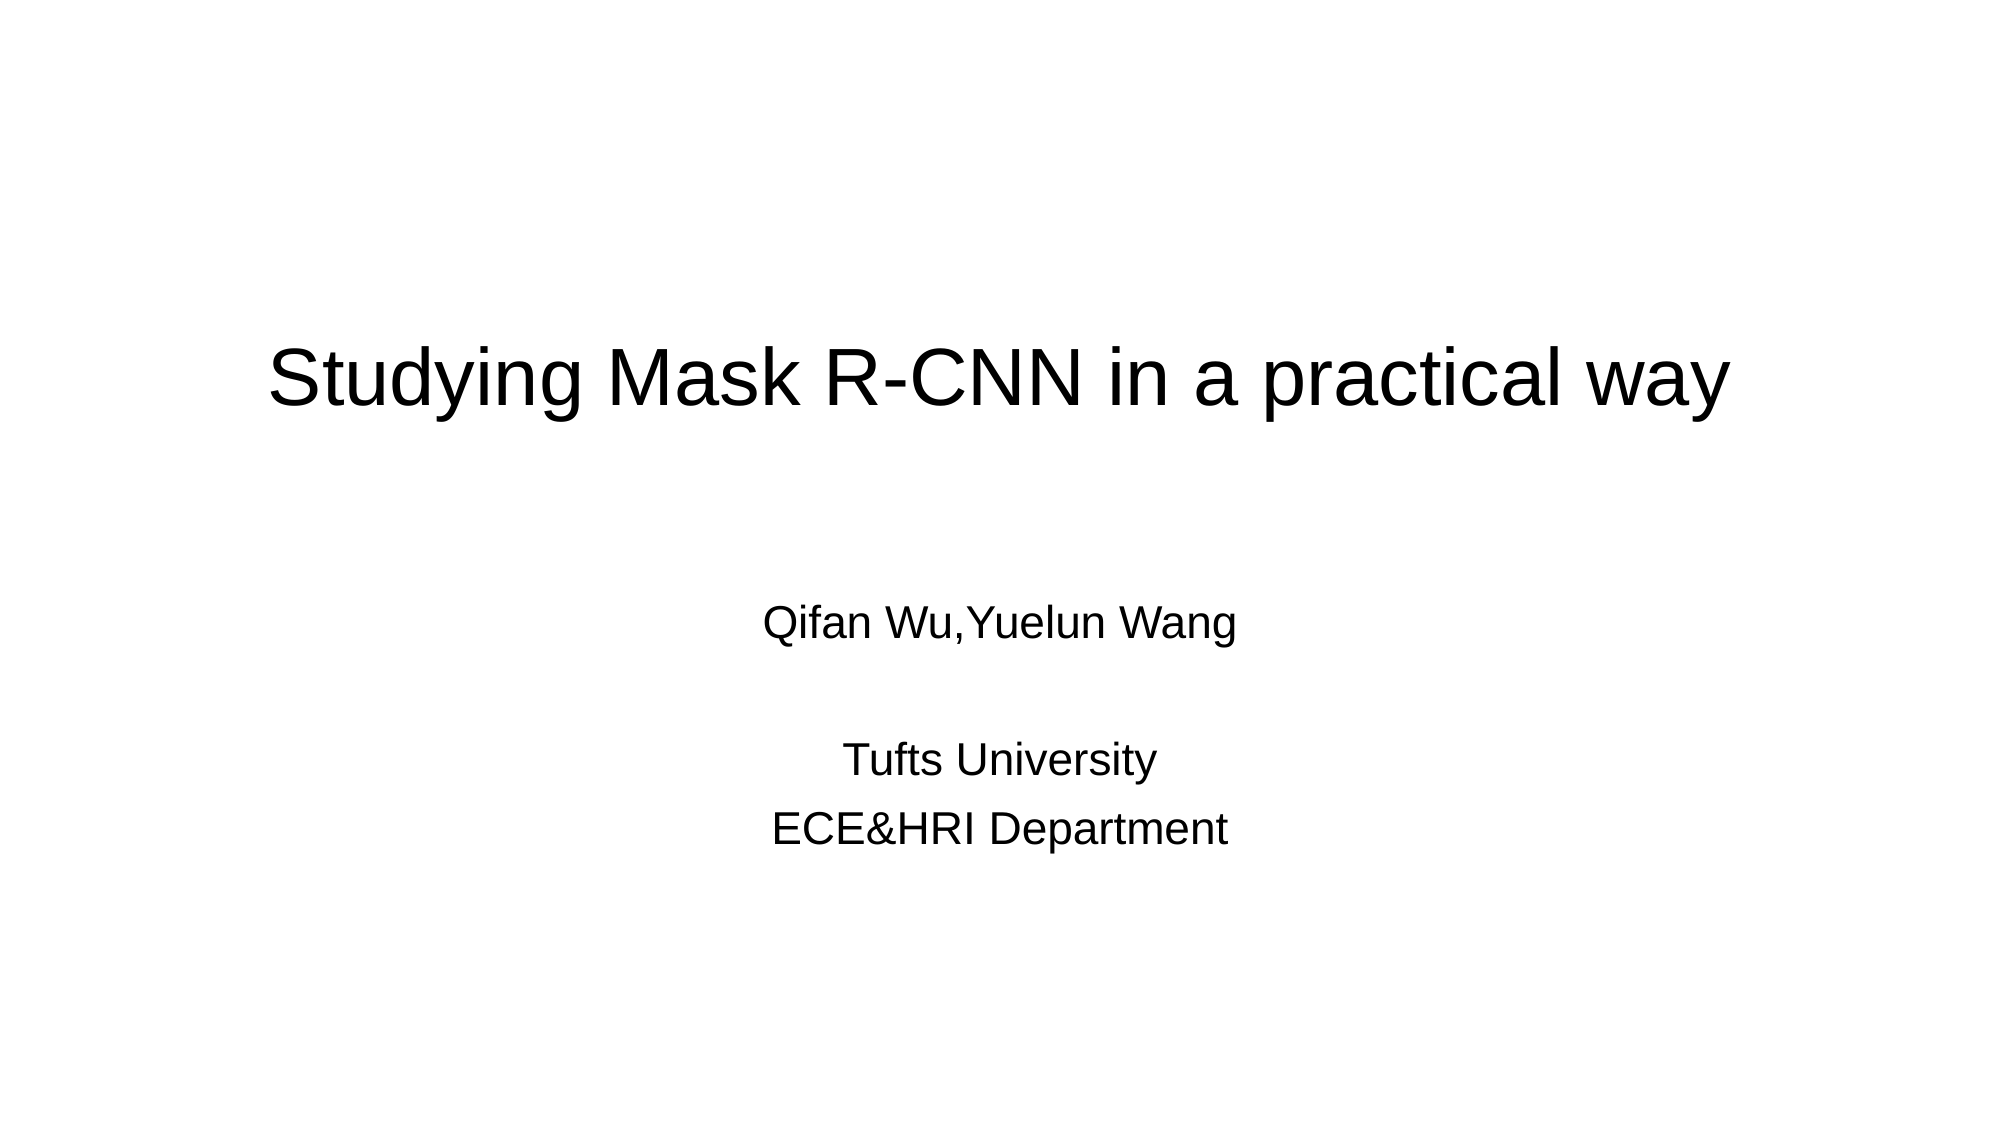

# Studying Mask R-CNN in a practical way
Qifan Wu,Yuelun Wang

Tufts University
ECE&HRI Department